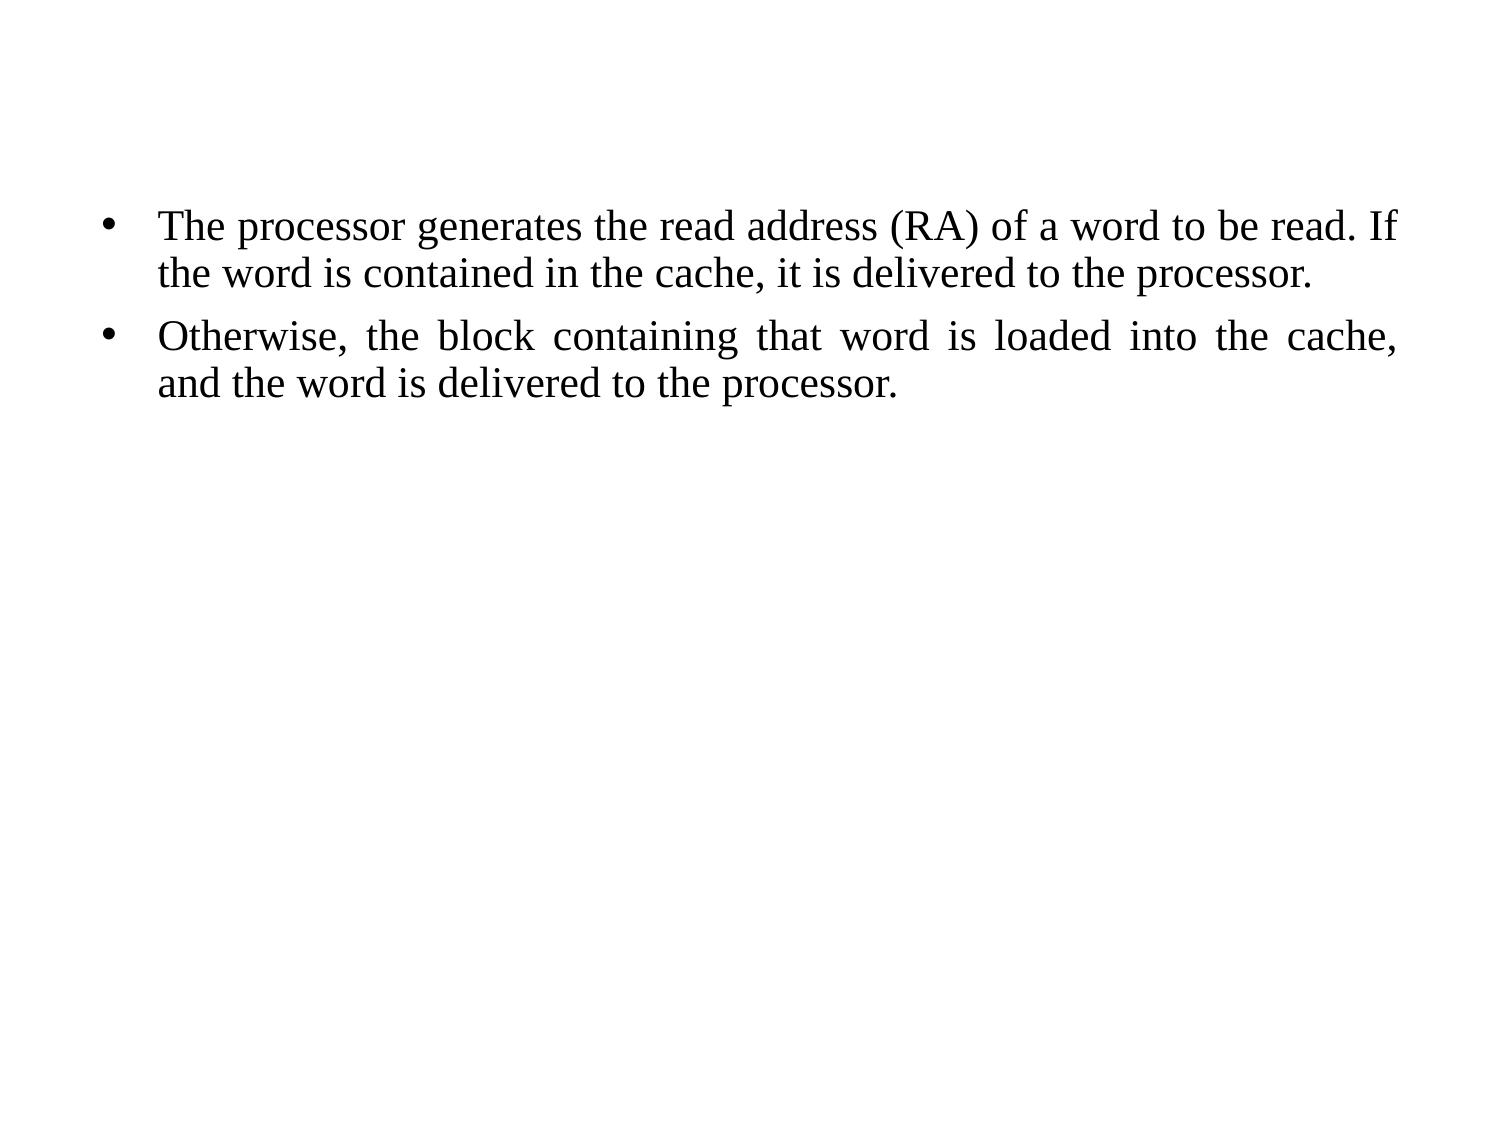

The processor generates the read address (RA) of a word to be read. If the word is contained in the cache, it is delivered to the processor.
Otherwise, the block containing that word is loaded into the cache, and the word is delivered to the processor.